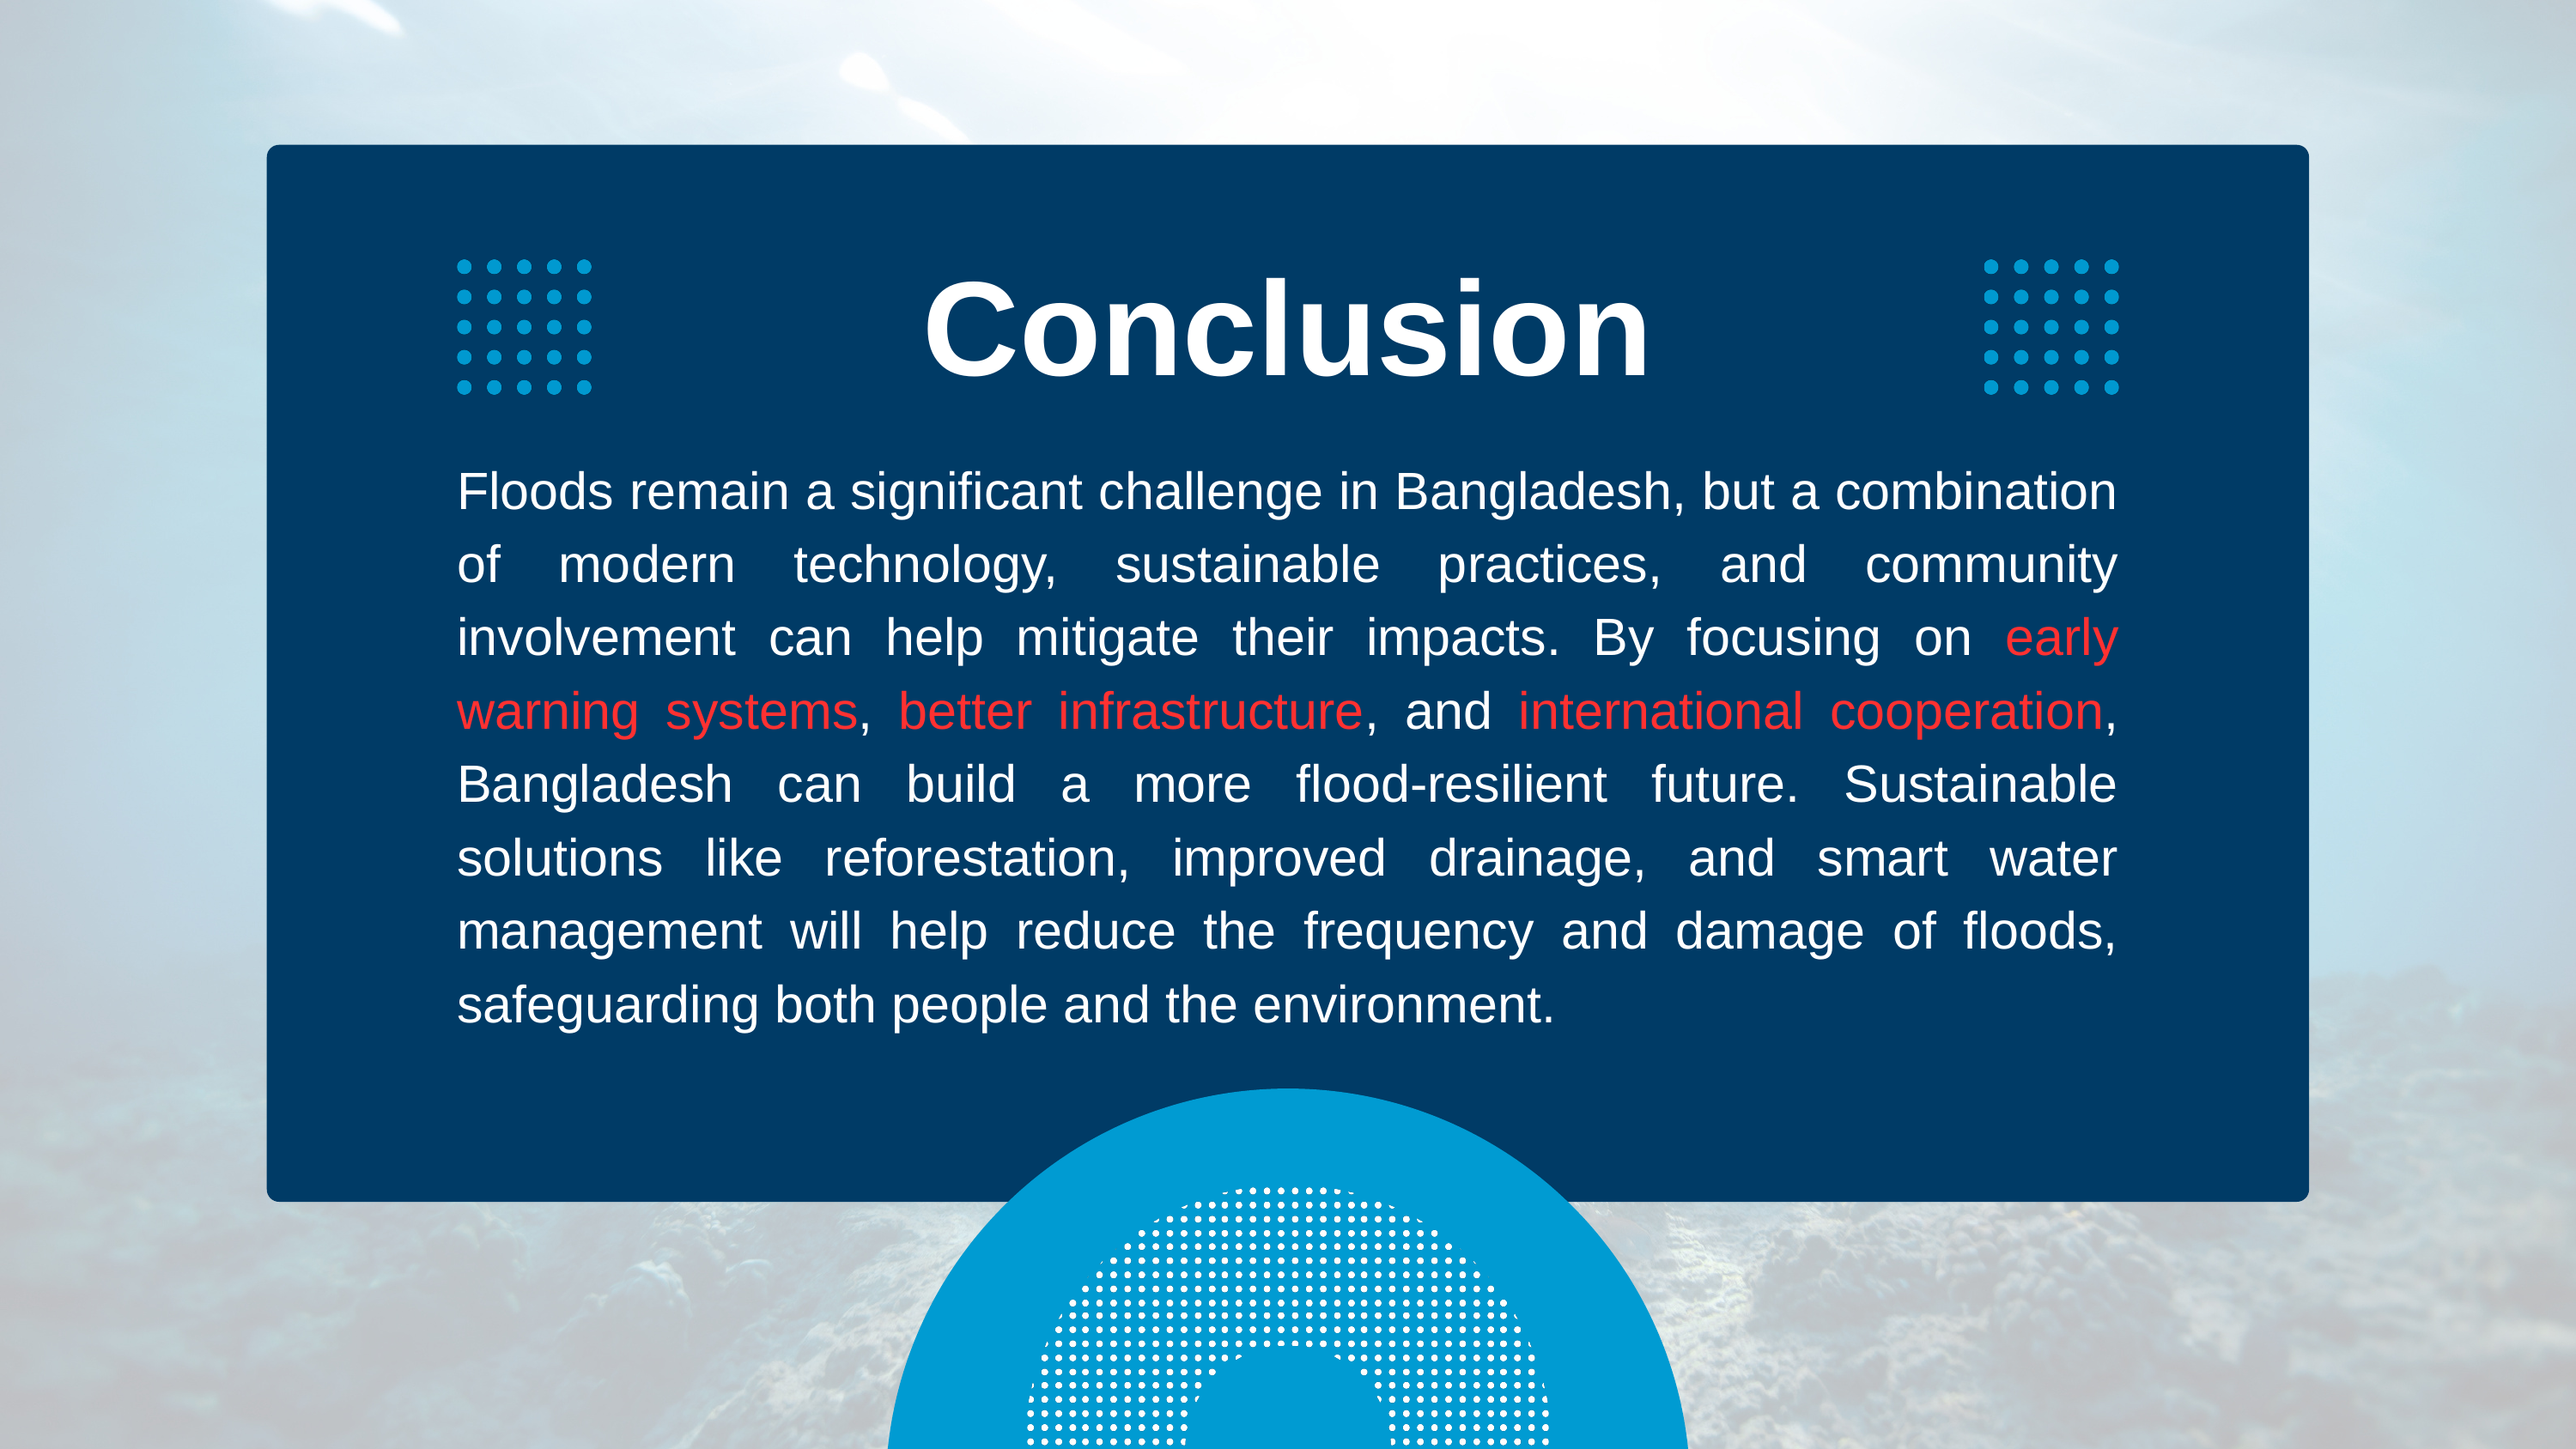

Conclusion

Floods remain a significant challenge in Bangladesh, but a combination of modern technology, sustainable practices, and community involvement can help mitigate their impacts. By focusing on early warning systems, better infrastructure, and international cooperation, Bangladesh can build a more flood-resilient future. Sustainable solutions like reforestation, improved drainage, and smart water management will help reduce the frequency and damage of floods, safeguarding both people and the environment.